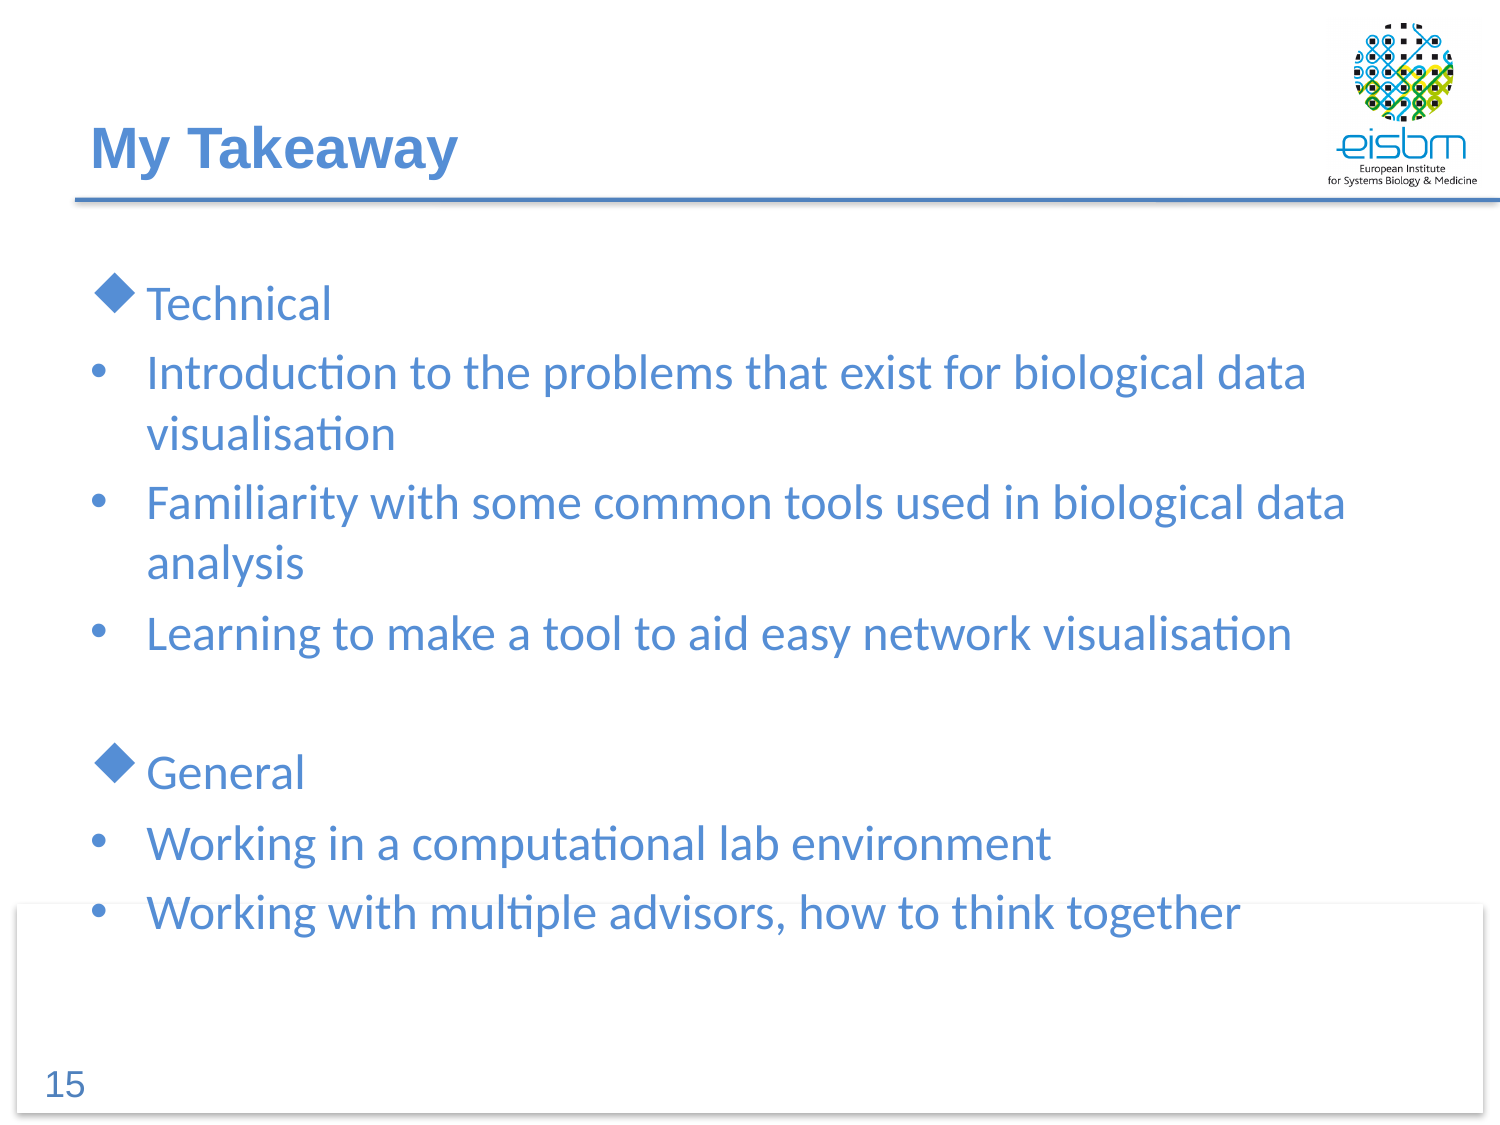

# My Takeaway
Technical
Introduction to the problems that exist for biological data visualisation
Familiarity with some common tools used in biological data analysis
Learning to make a tool to aid easy network visualisation

General
Working in a computational lab environment
Working with multiple advisors, how to think together
15